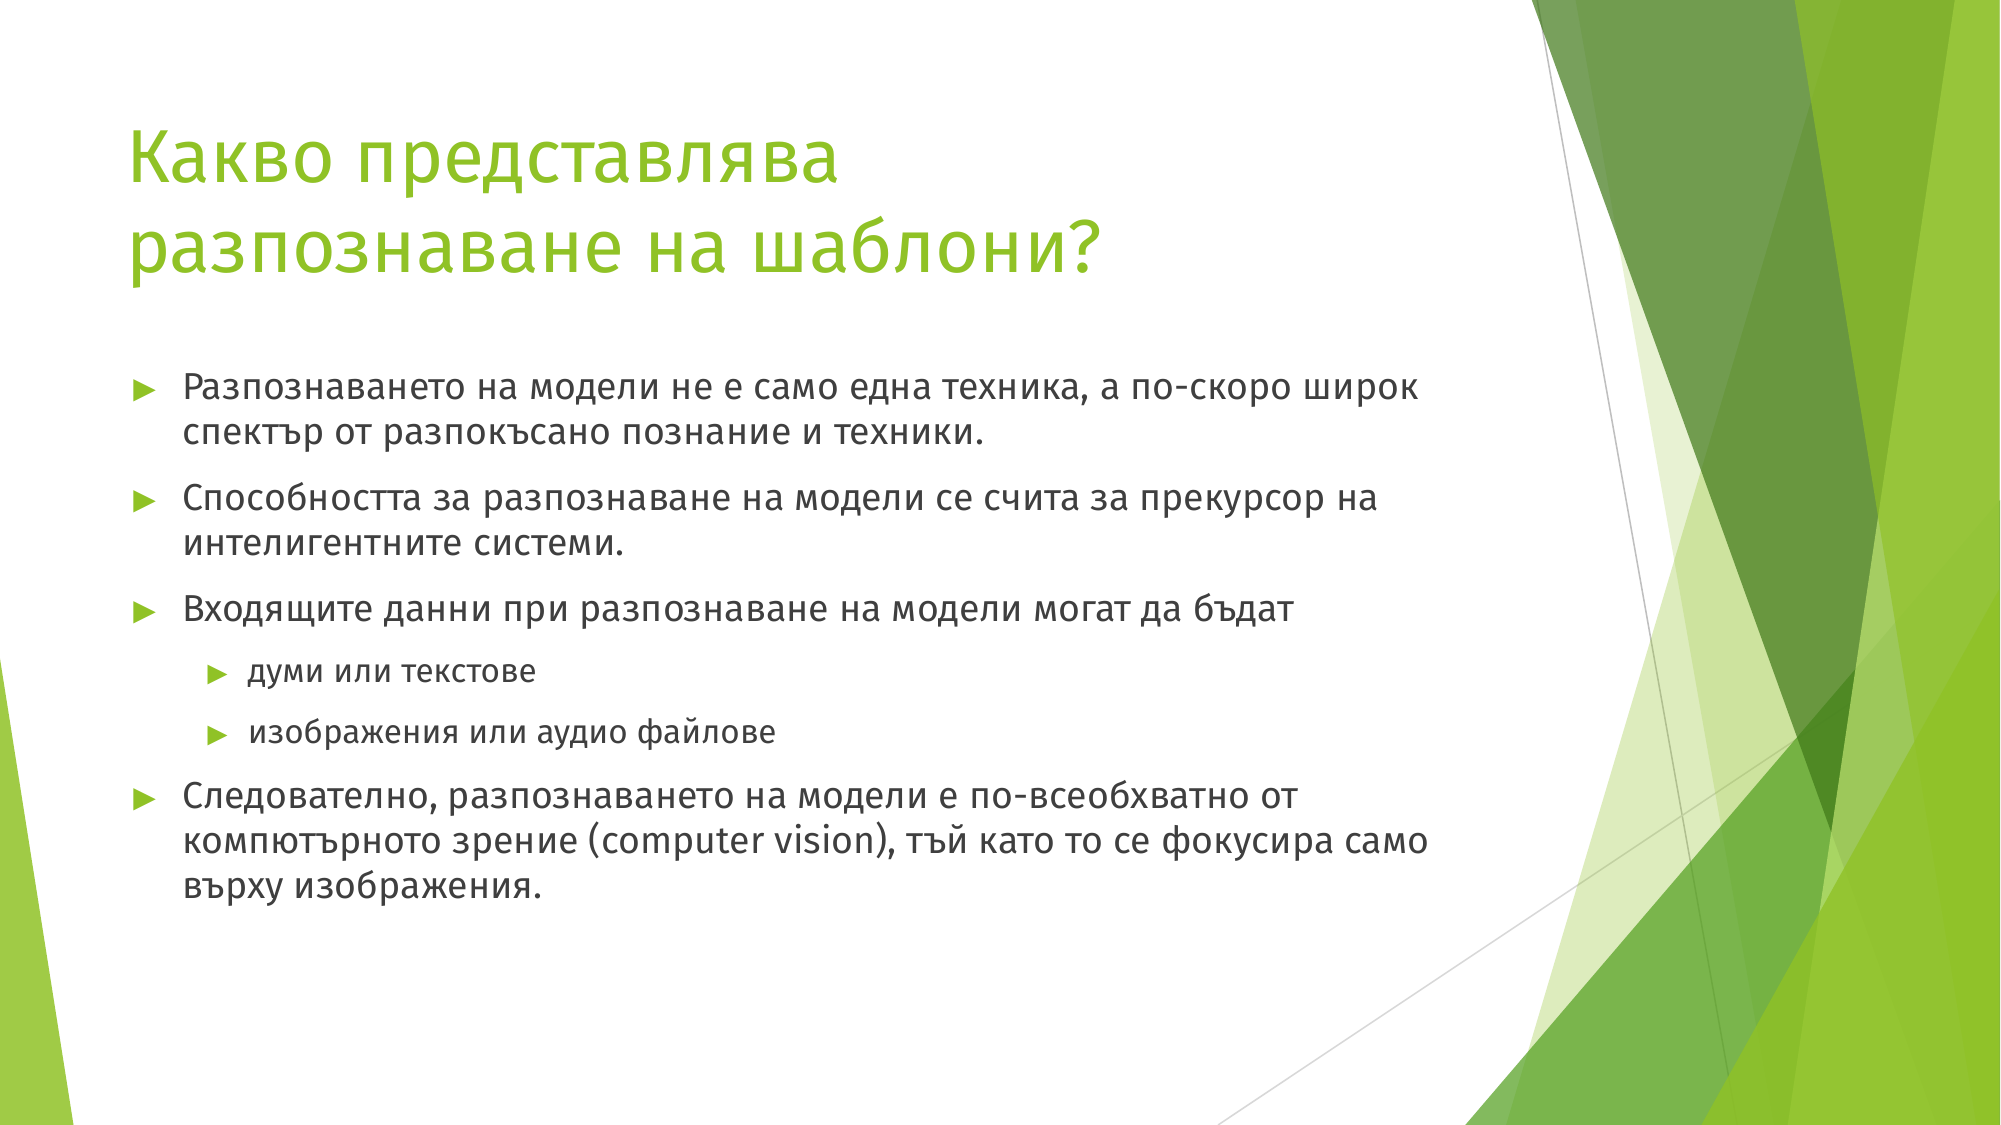

# Какво представлява разпознаване на шаблони?
Разпознаването на модели не е само една техника, а по-скоро широк спектър от разпокъсано познание и техники.
Способността за разпознаване на модели се счита за прекурсор на интелигентните системи.
Входящите данни при разпознаване на модели могат да бъдат
думи или текстове
изображения или аудио файлове
Следователно, разпознаването на модели е по-всеобхватно от компютърното зрение (computer vision), тъй като то се фокусира само върху изображения.